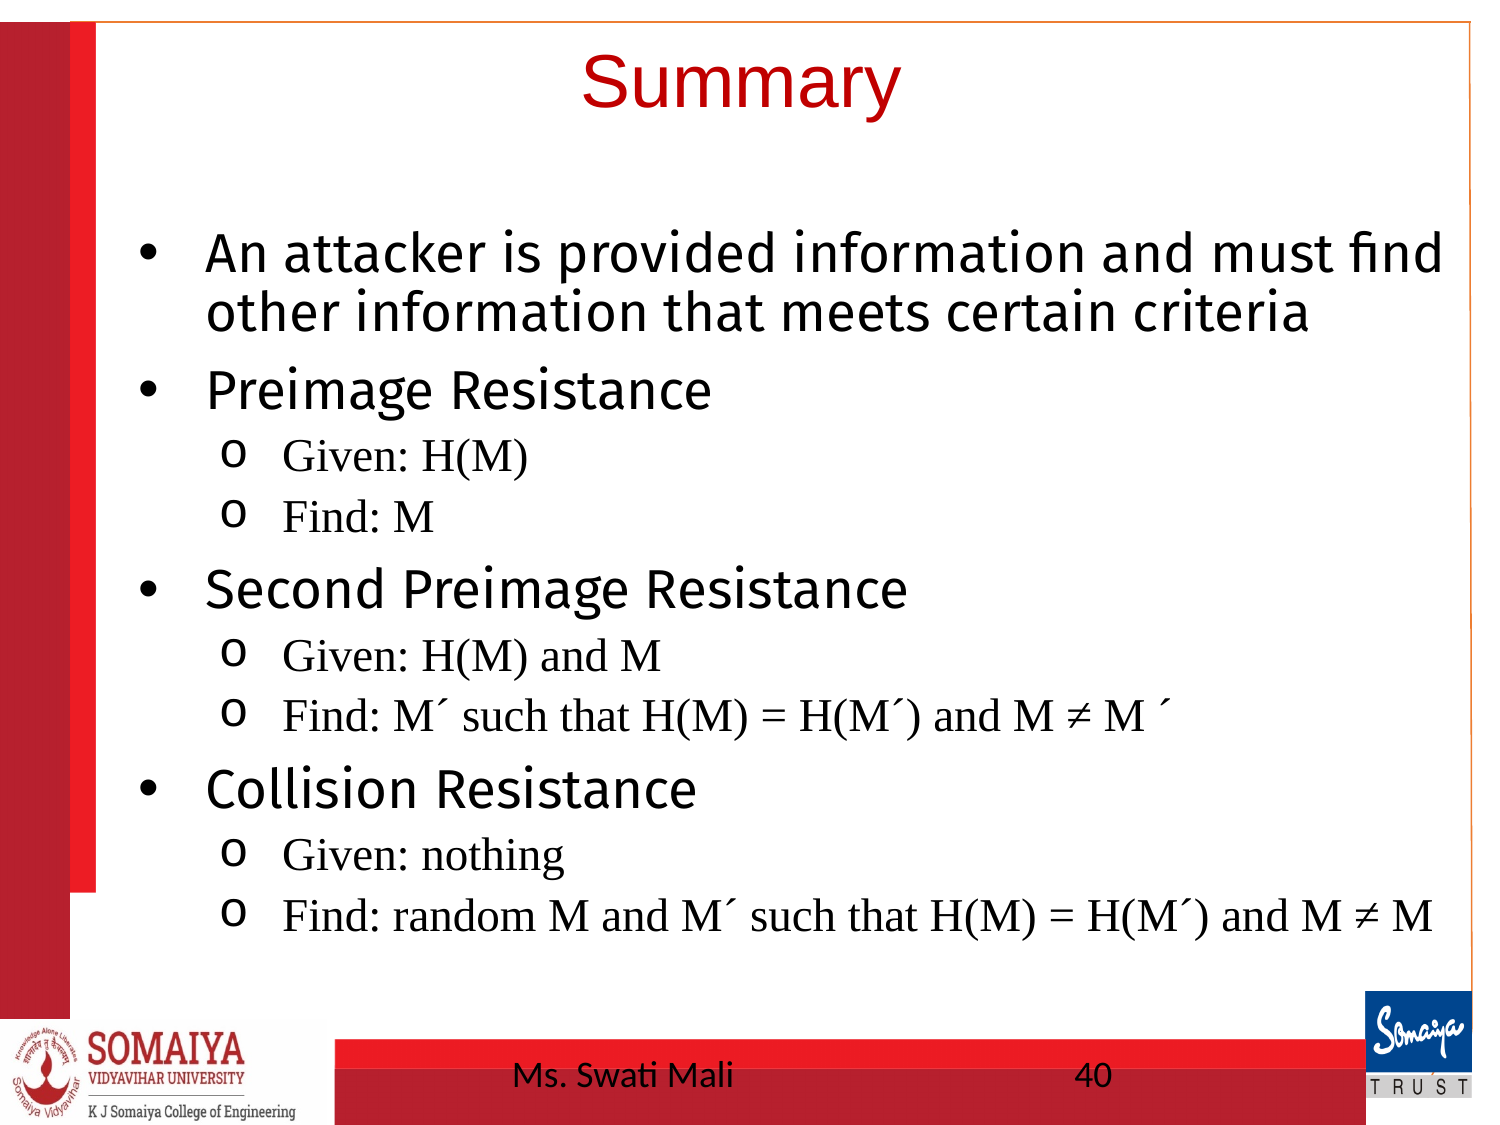

# Summary
An attacker is provided information and must find other information that meets certain criteria
Preimage Resistance
Given: H(M)
Find: M
Second Preimage Resistance
Given: H(M) and M
Find: M´ such that H(M) = H(M´) and M ≠ M ´
Collision Resistance
Given: nothing
Find: random M and M´ such that H(M) = H(M´) and M ≠ M
Ms. Swati Mali
40